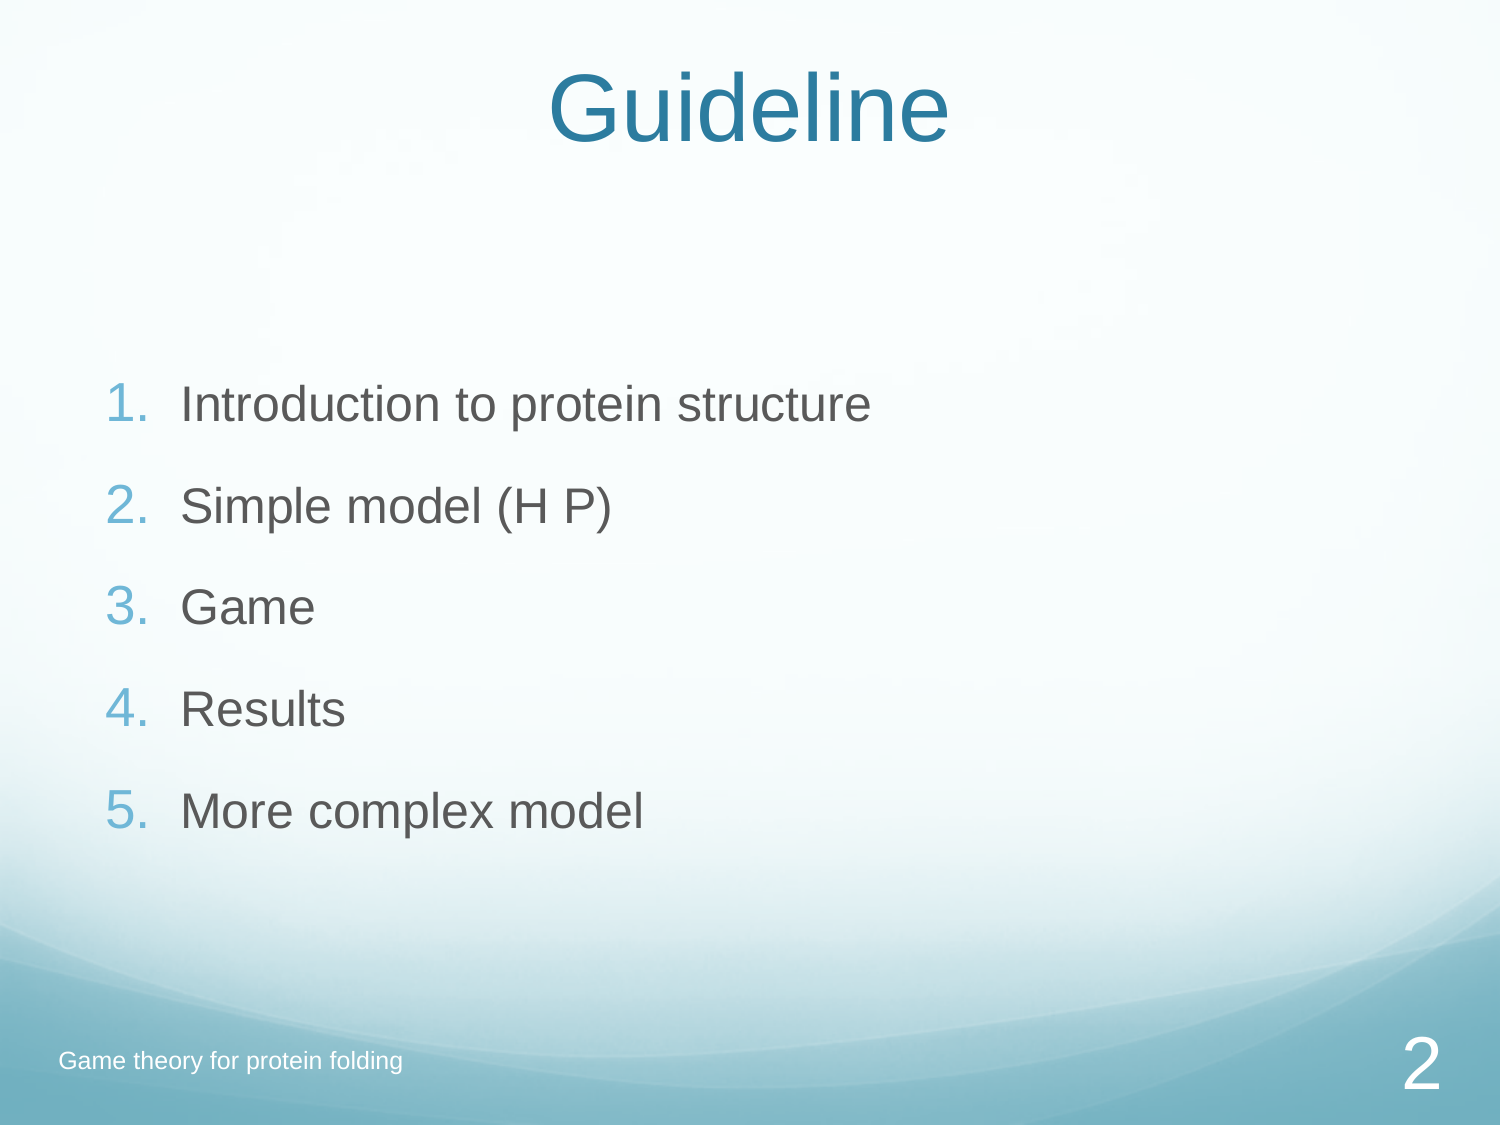

# Guideline

Introduction to protein structure
Simple model (H P)
Game
Results
More complex model
Game theory for protein folding
2